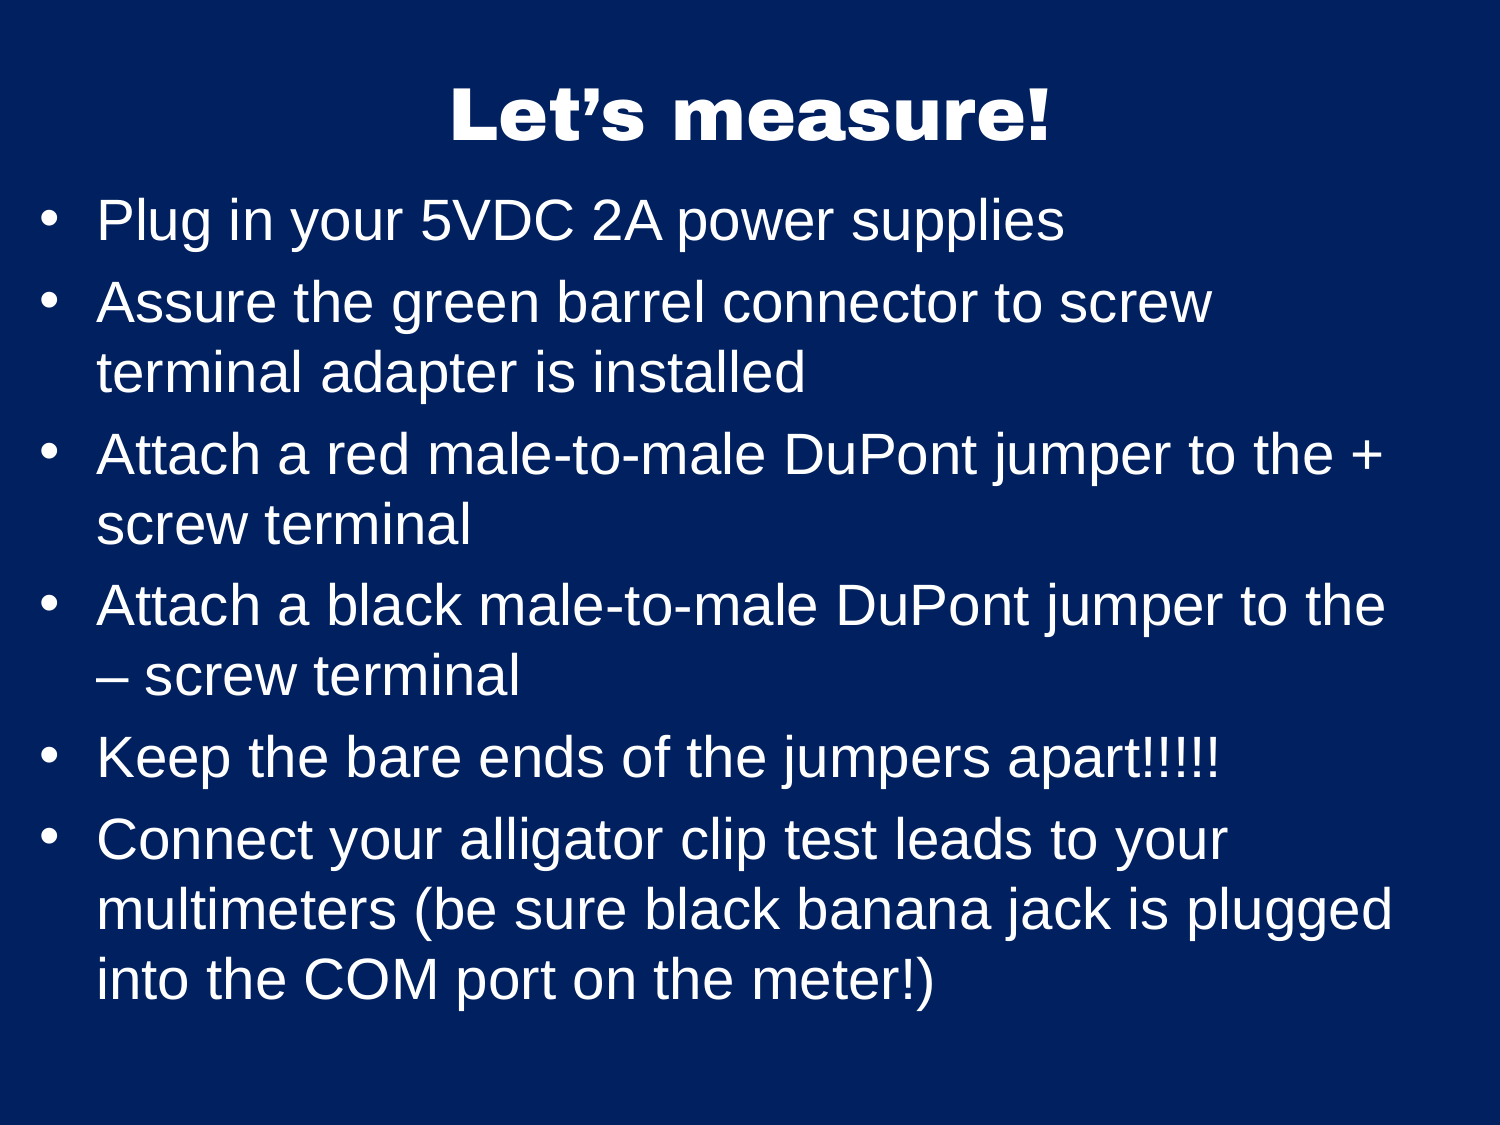

# Let’s measure!
Plug in your 5VDC 2A power supplies
Assure the green barrel connector to screw terminal adapter is installed
Attach a red male-to-male DuPont jumper to the + screw terminal
Attach a black male-to-male DuPont jumper to the – screw terminal
Keep the bare ends of the jumpers apart!!!!!
Connect your alligator clip test leads to your multimeters (be sure black banana jack is plugged into the COM port on the meter!)